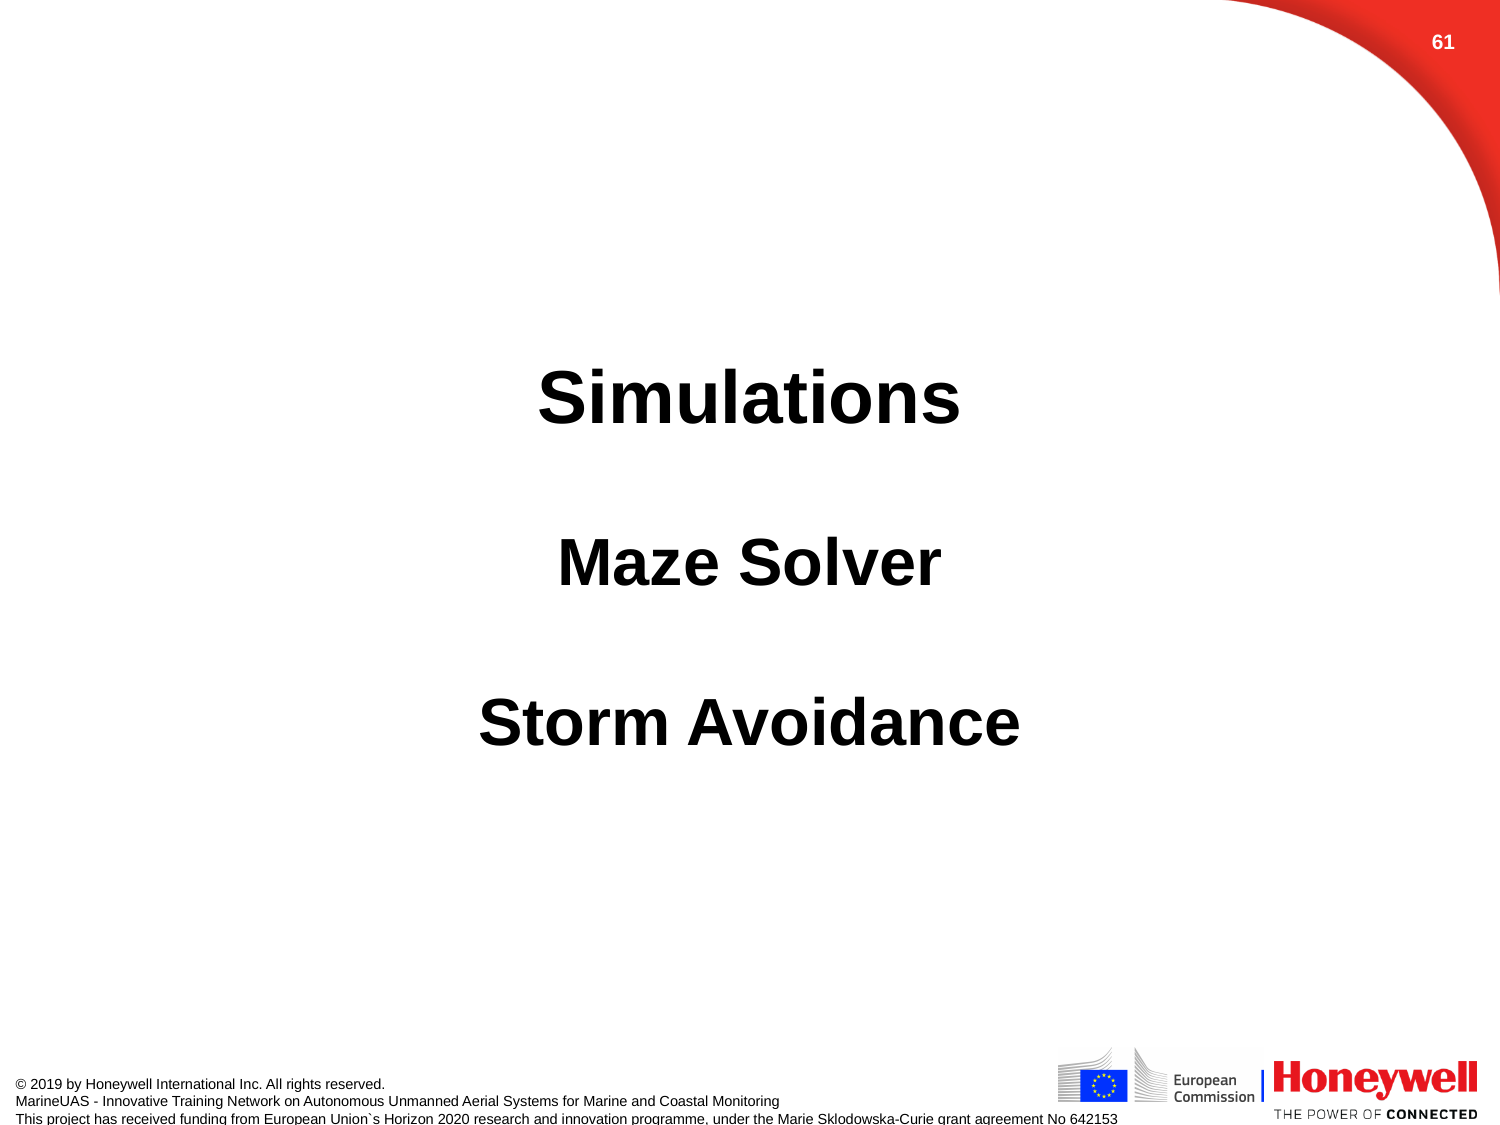

61
# Simulations Maze Solver Storm Avoidance